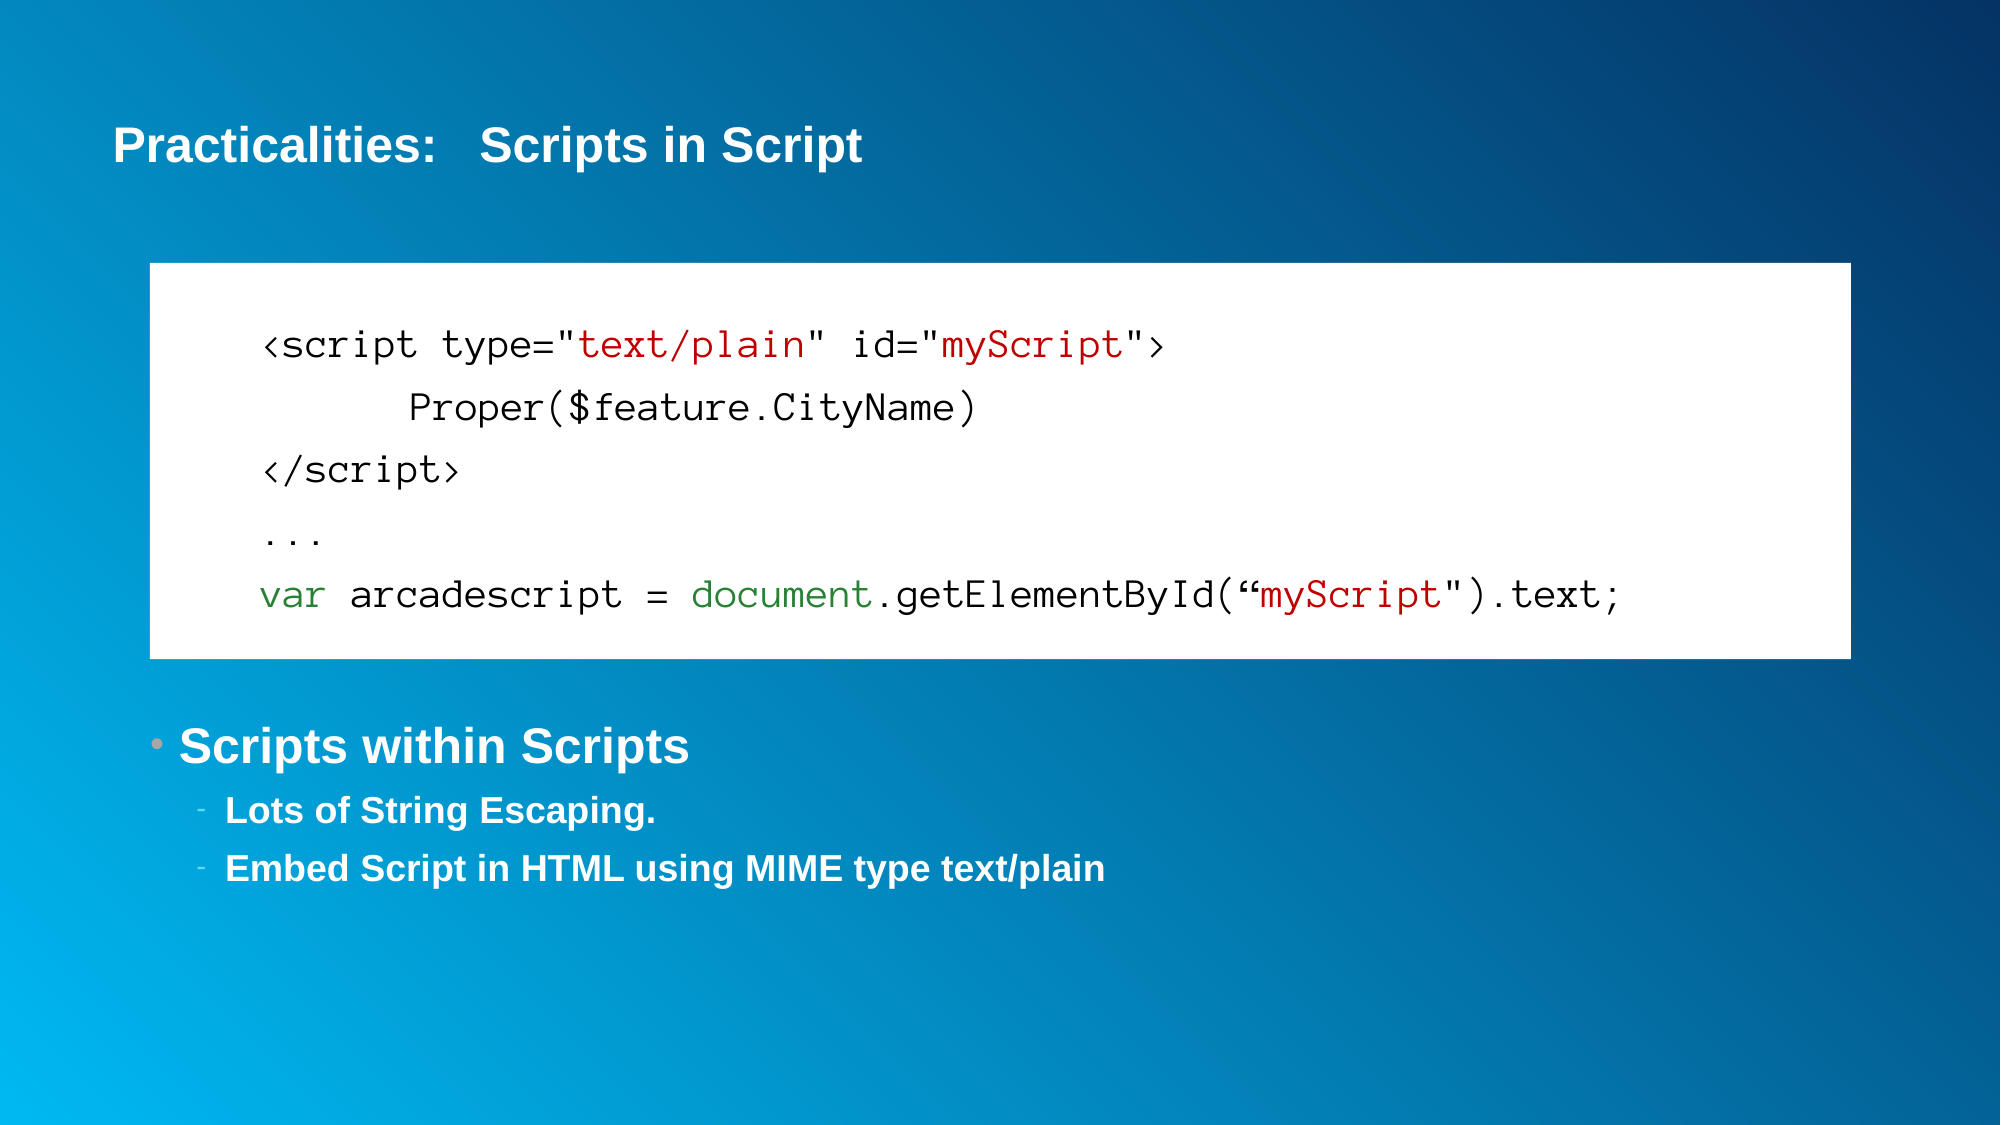

# Practicalities:   Scripts in Script

<script type="text/plain" id="myScript">
	Proper($feature.CityName)
</script>
...
var arcadescript = document.getElementById(“myScript").text;

Scripts within Scripts
Lots of String Escaping.
Embed Script in HTML using MIME type text/plain